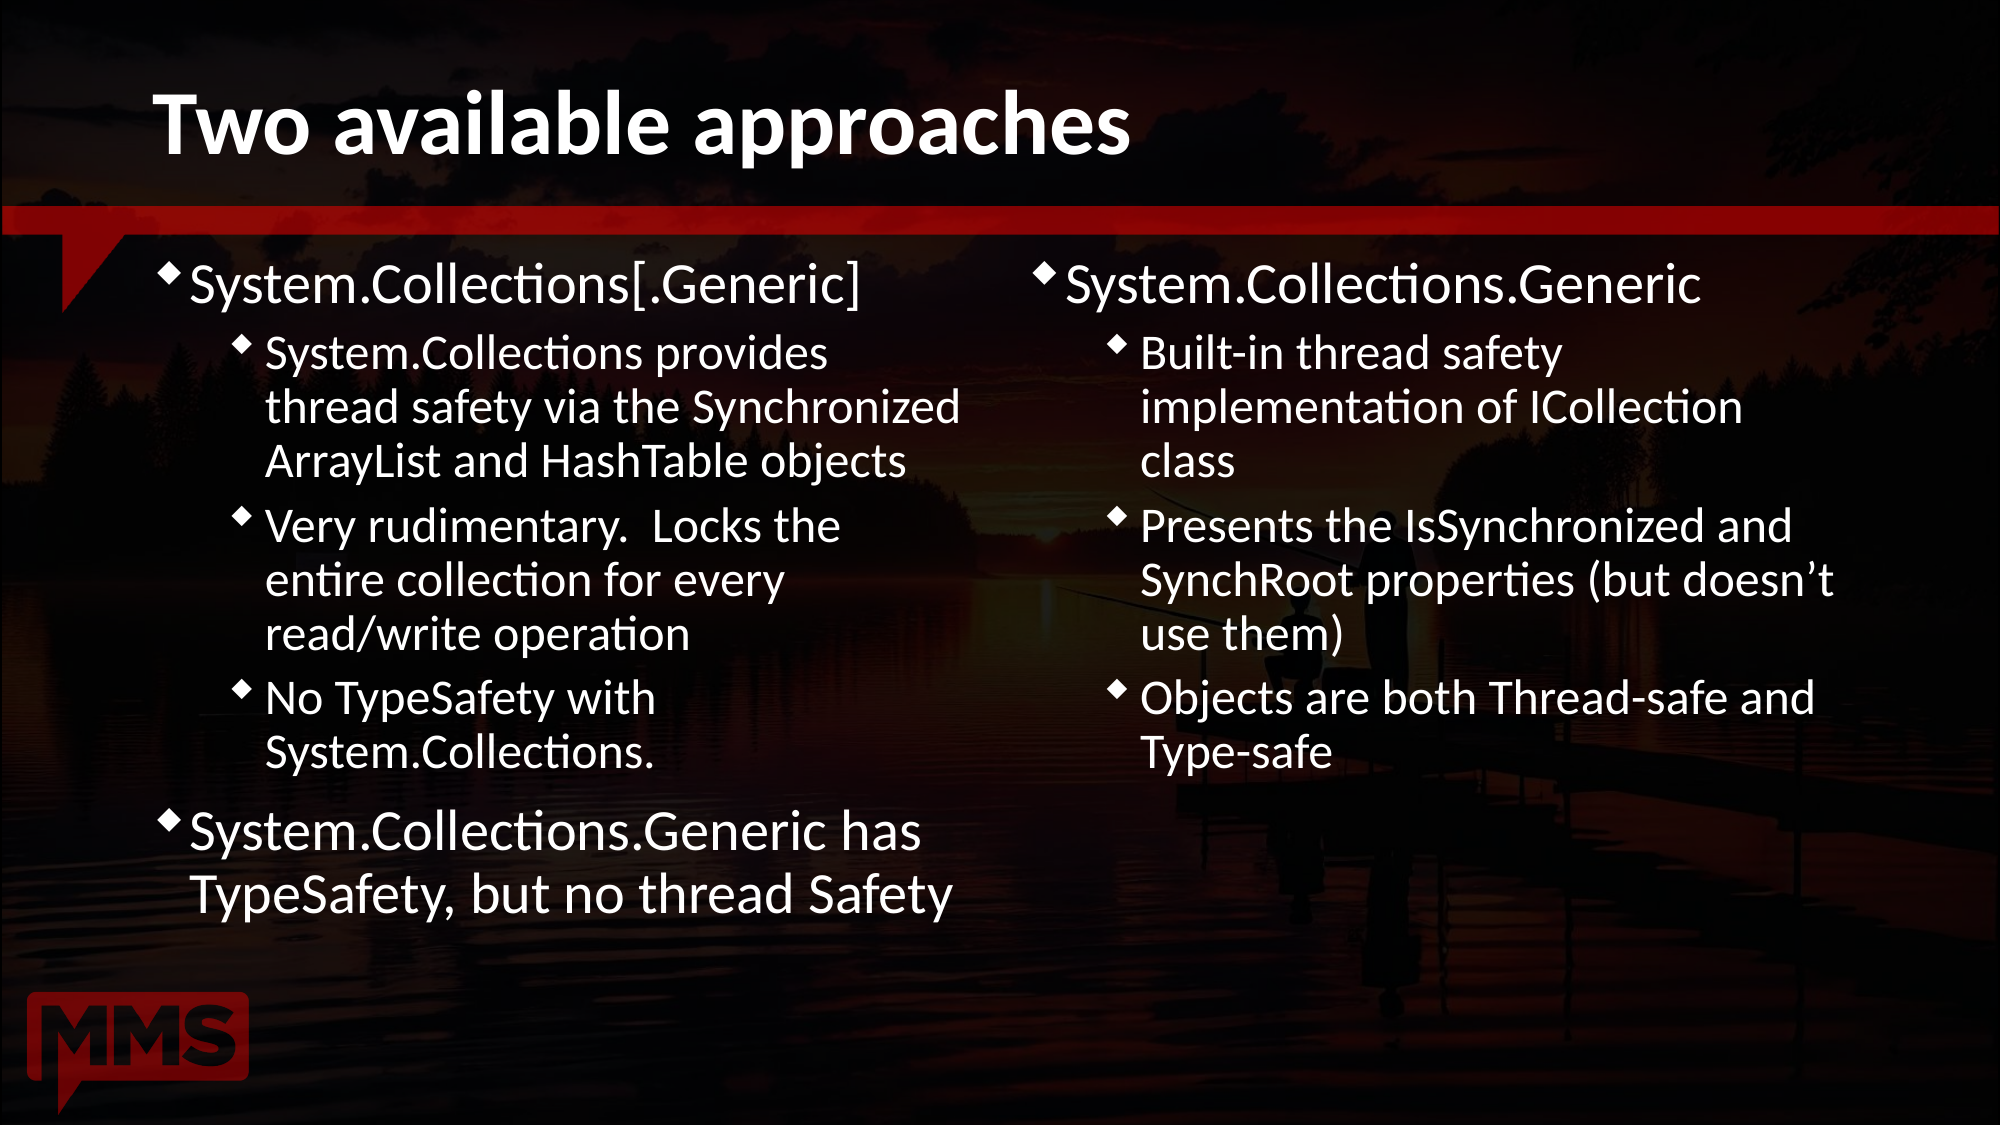

# Two available approaches
System.Collections[.Generic]
System.Collections provides thread safety via the Synchronized ArrayList and HashTable objects
Very rudimentary.  Locks the entire collection for every read/write operation
No TypeSafety with System.Collections.
System.Collections.Generic has TypeSafety, but no thread Safety
System.Collections.Generic
Built-in thread safety implementation of ICollection class
Presents the IsSynchronized and SynchRoot properties (but doesn’t use them)
Objects are both Thread-safe and Type-safe